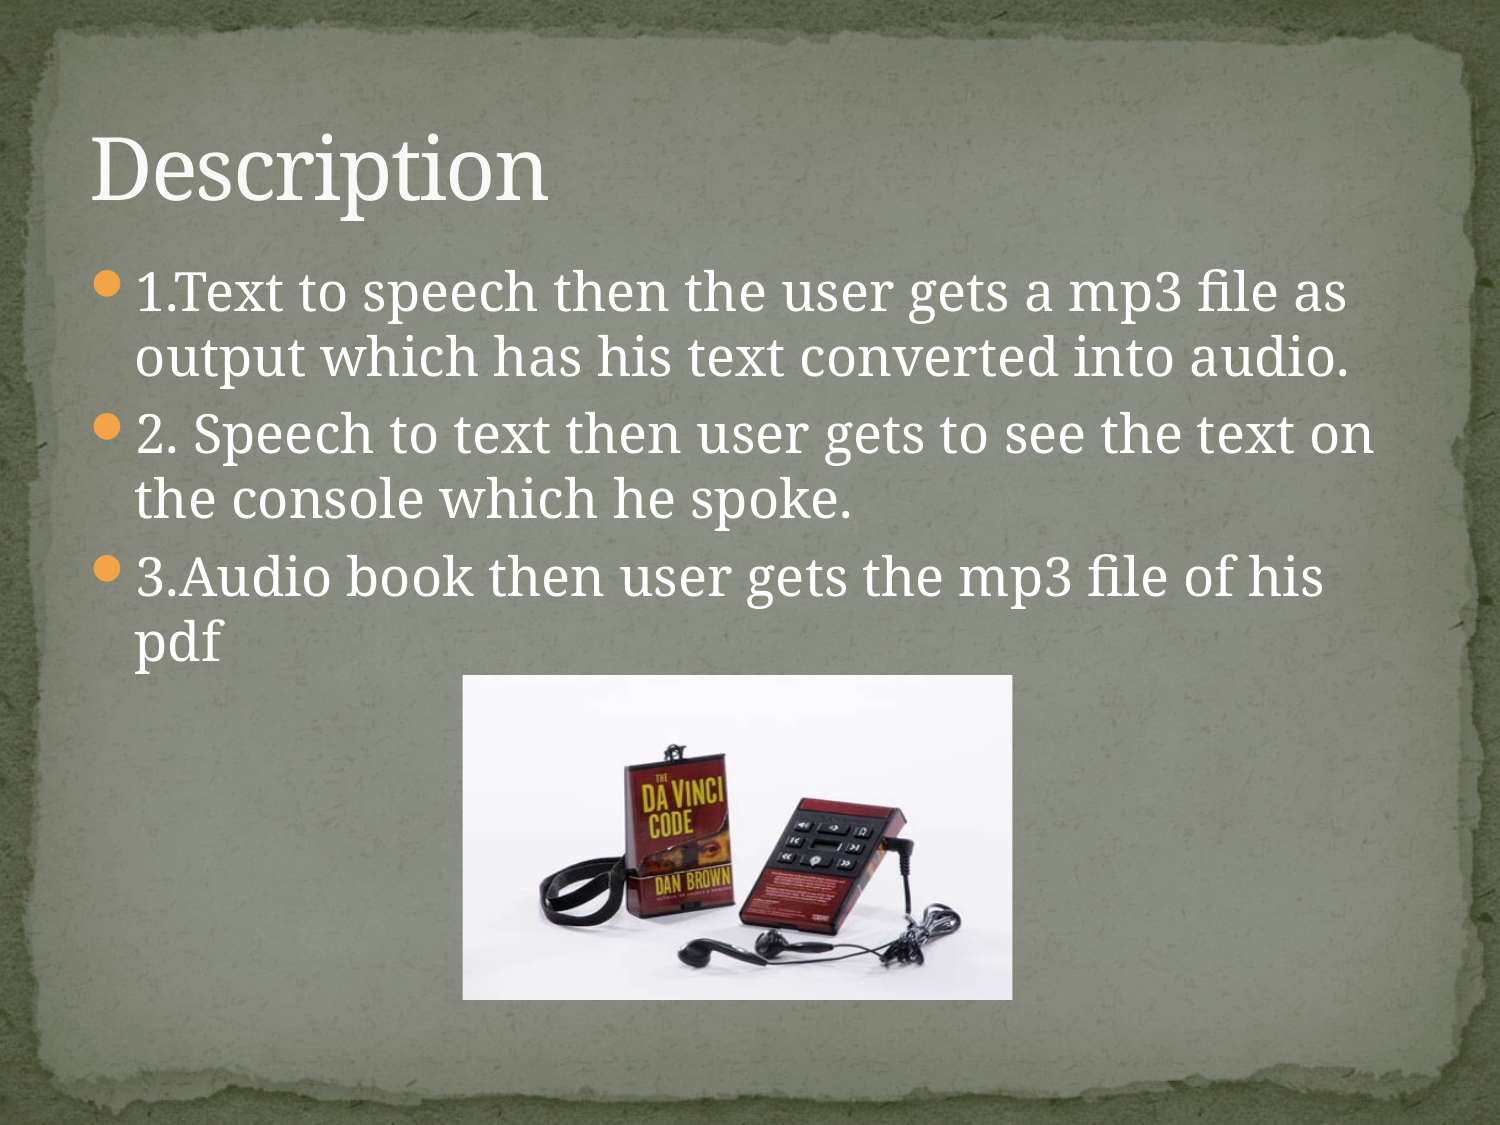

# Description
1.Text to speech then the user gets a mp3 file as output which has his text converted into audio.
2. Speech to text then user gets to see the text on the console which he spoke.
3.Audio book then user gets the mp3 file of his pdf